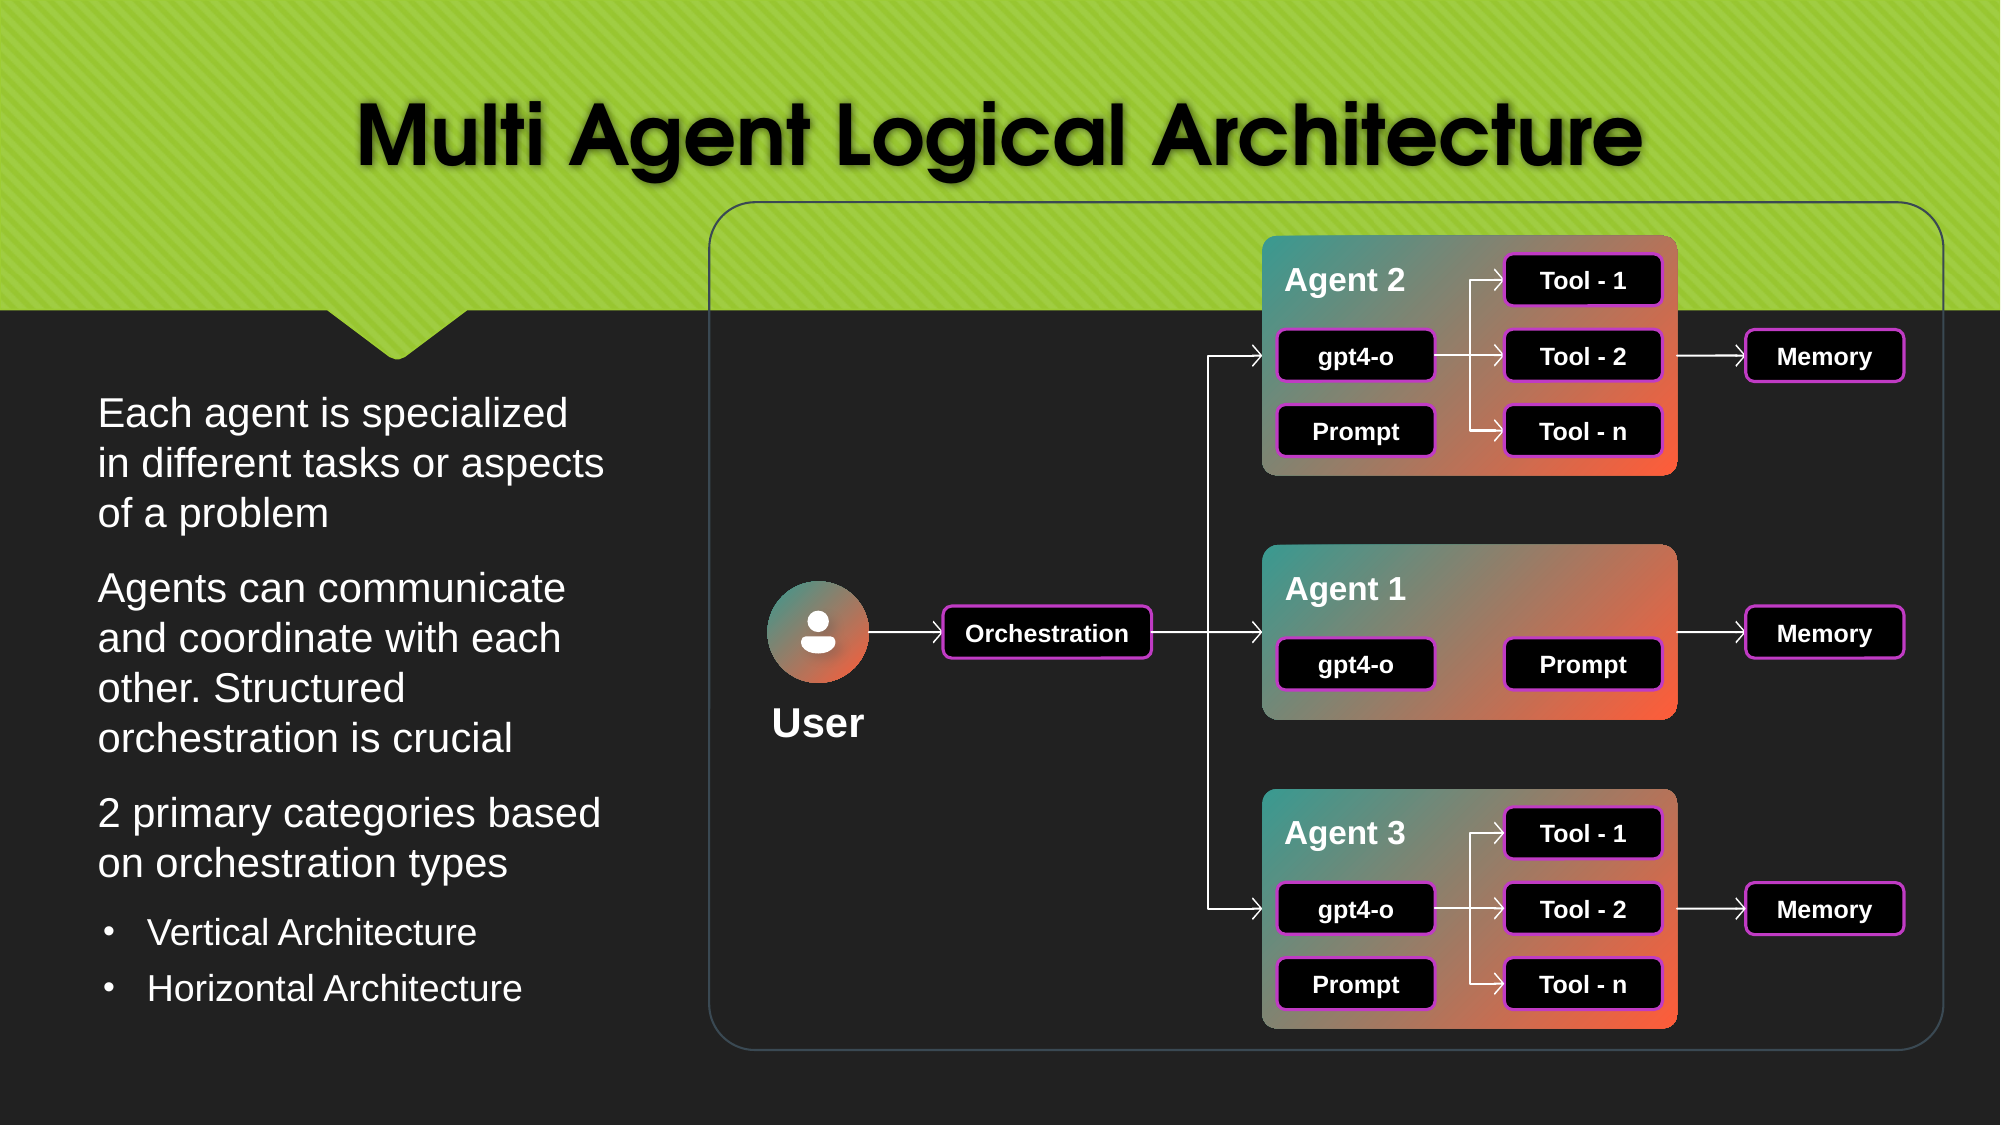

# Multi Agent Logical Architecture

Agent 2
Tool - 1
gpt4-o
Tool - 2
Memory
Each agent is specialized
in different tasks or aspects of a problem
Agents can communicate and coordinate with each other. Structured orchestration is crucial
2 primary categories based on orchestration types
Prompt
Tool - n
Agent 1

Orchestration
Memory

gpt4-o
Prompt
User
Agent 3
Tool - 1
gpt4-o
Tool - 2
Memory
Vertical Architecture
Prompt
Tool - n
Horizontal Architecture